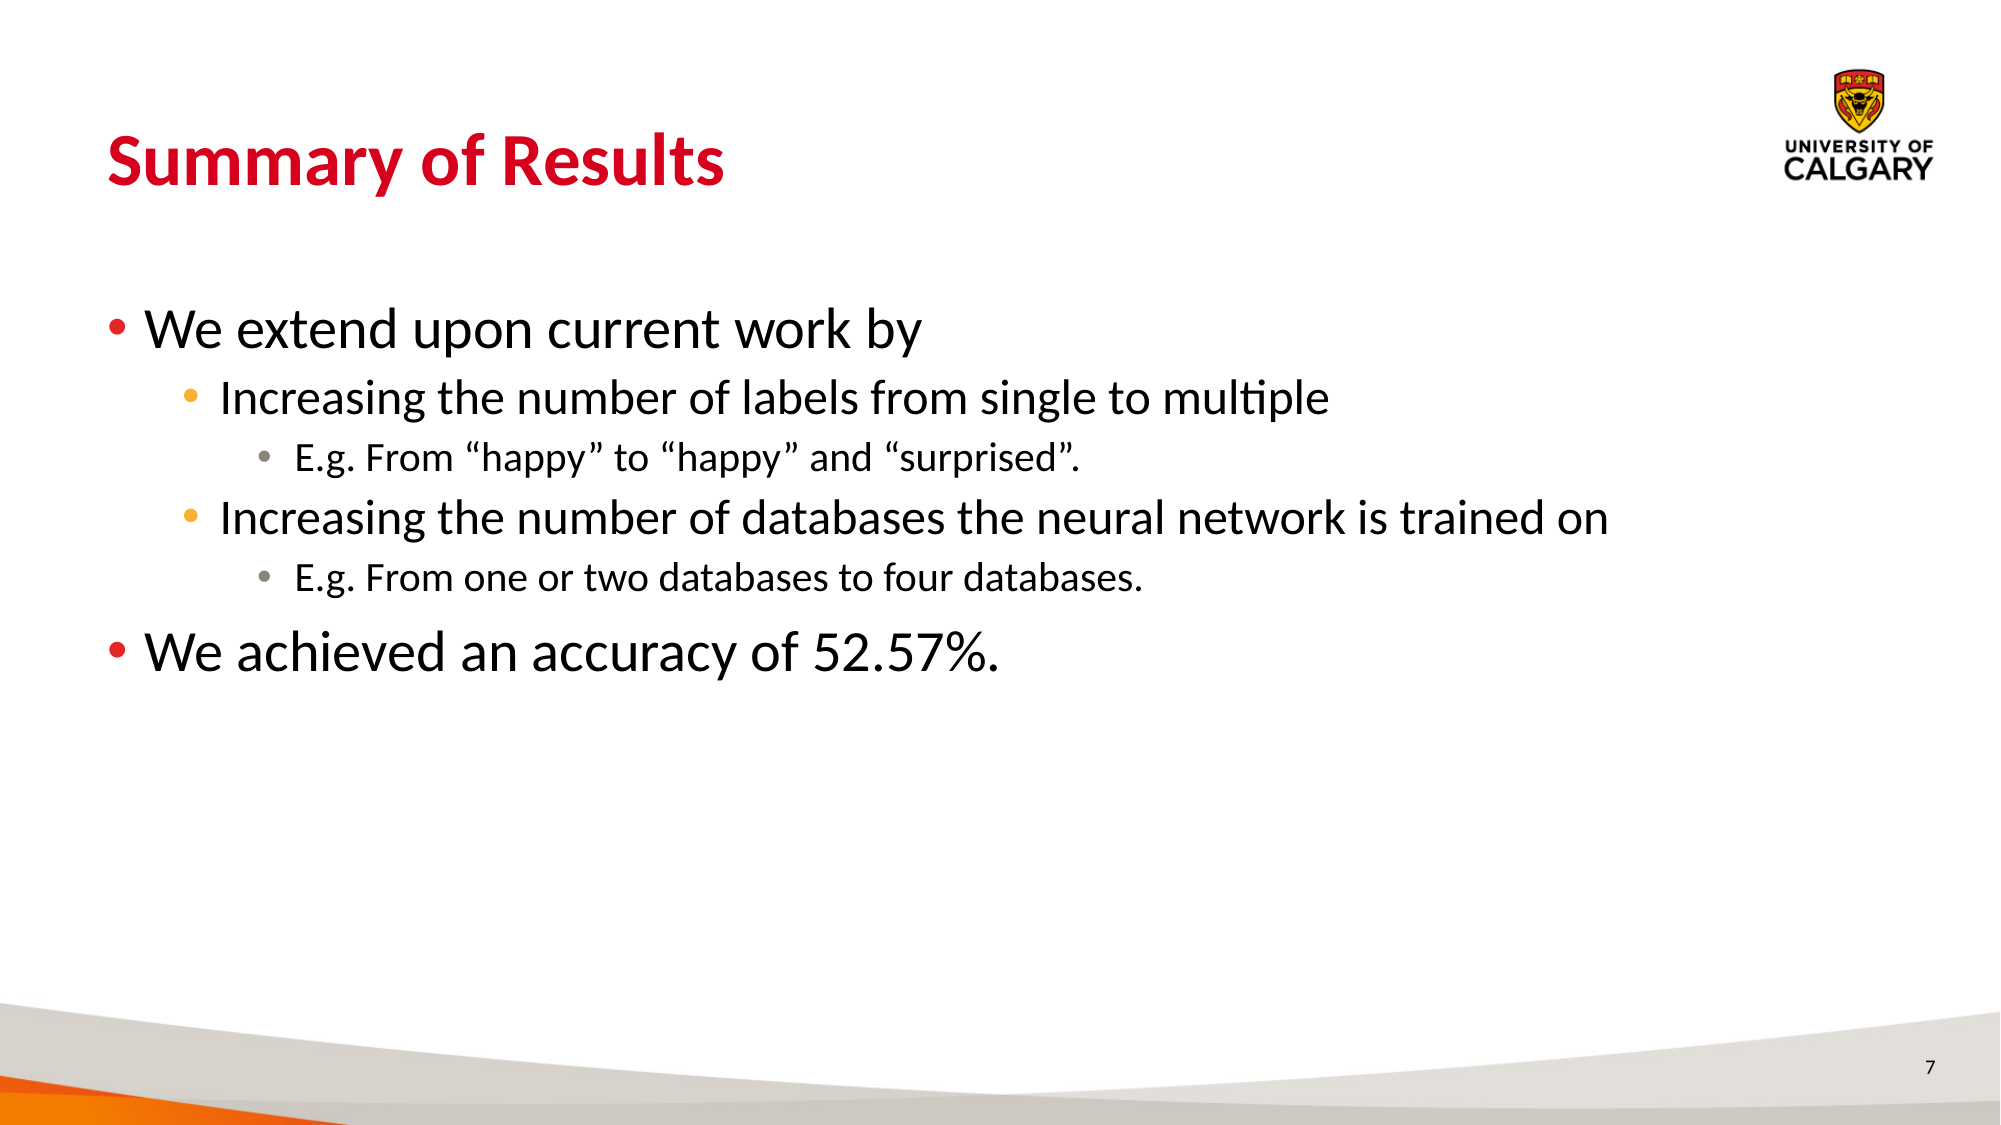

# Summary of Results
We extend upon current work by
Increasing the number of labels from single to multiple
E.g. From “happy” to “happy” and “surprised”.
Increasing the number of databases the neural network is trained on
E.g. From one or two databases to four databases.
We achieved an accuracy of 52.57%.
7